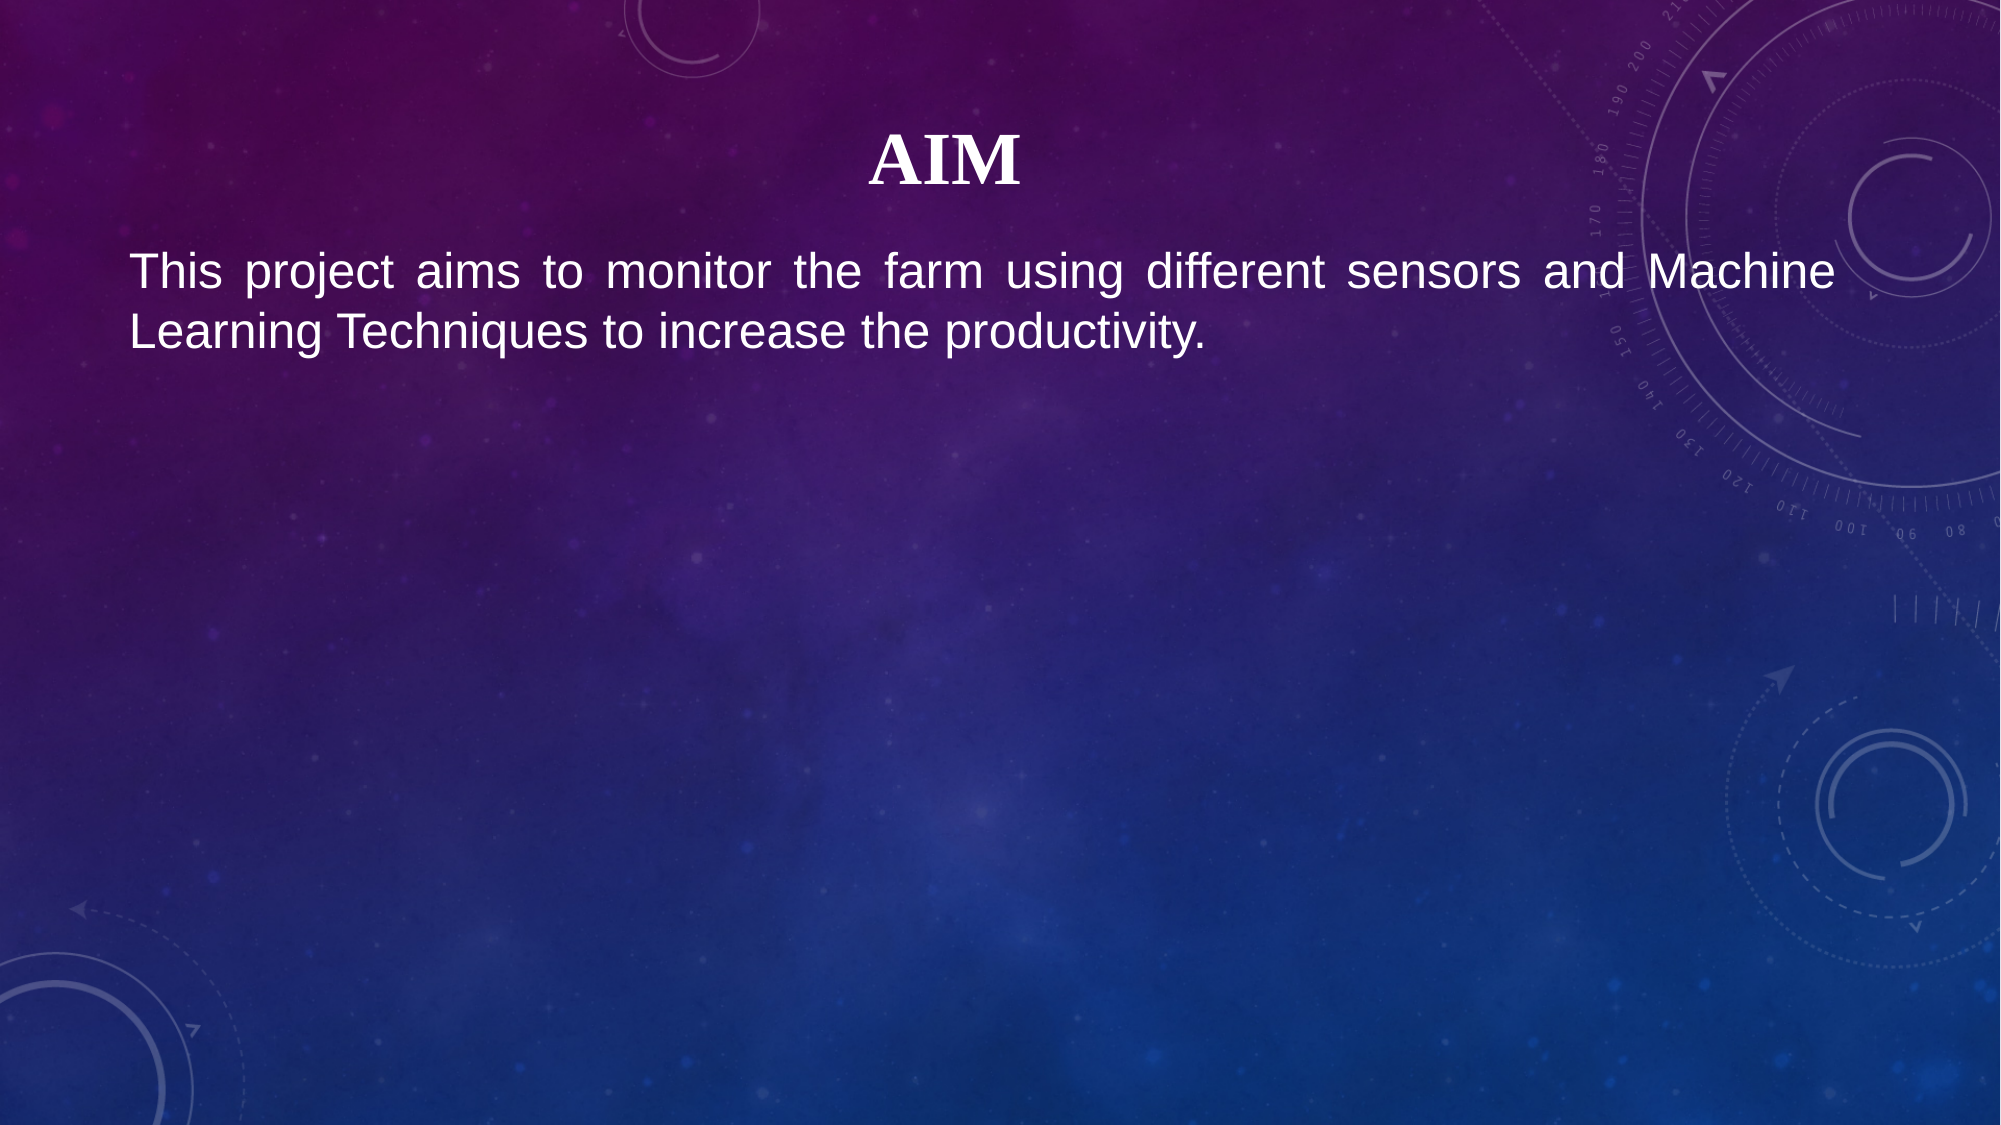

# AIM
This project aims to monitor the farm using different sensors and Machine Learning Techniques to increase the productivity.